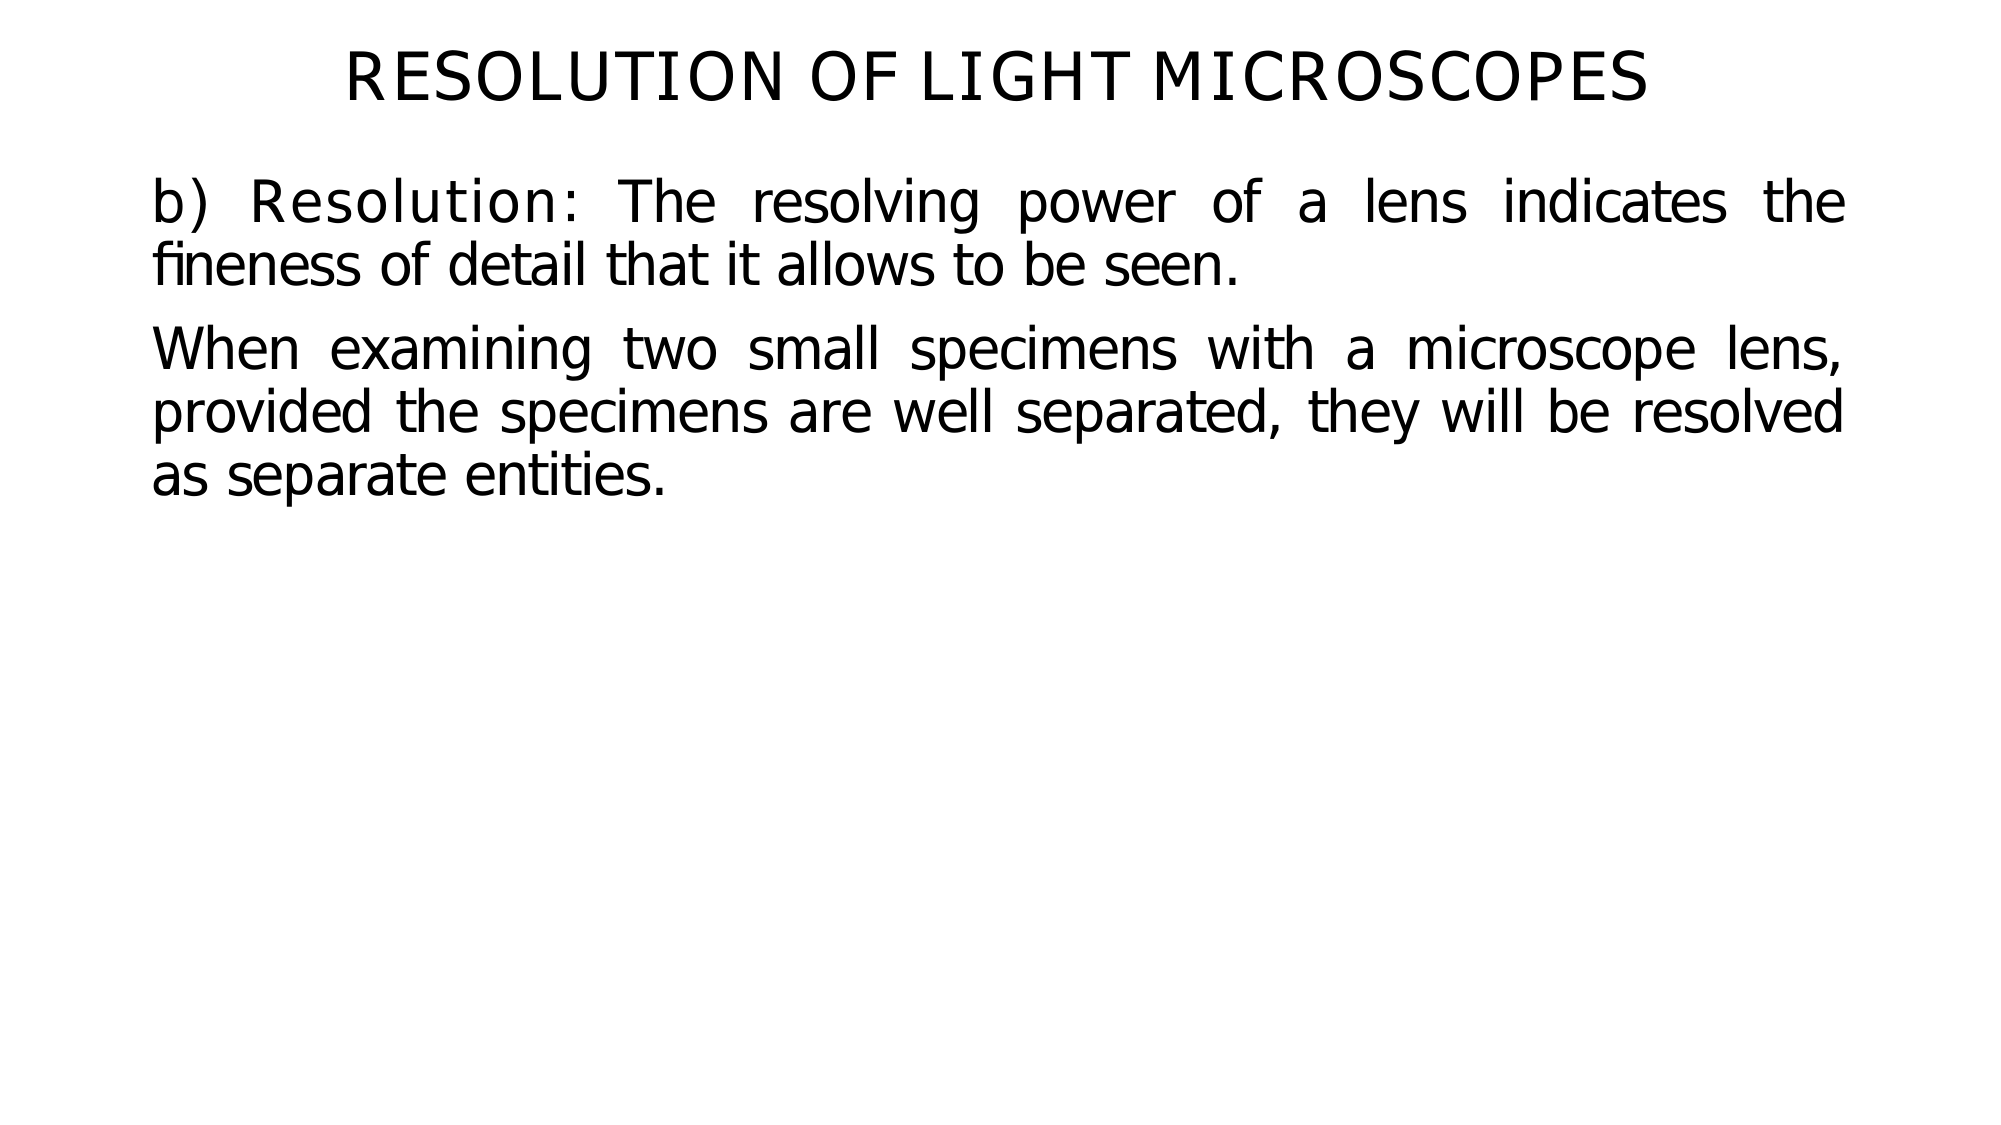

# RESOLUTION OF LIGHT MICROSCOPES
b) Resolution: The resolving power of a lens indicates the fineness of detail that it allows to be seen.
When examining two small specimens with a microscope lens, provided the specimens are well separated, they will be resolved as separate entities.